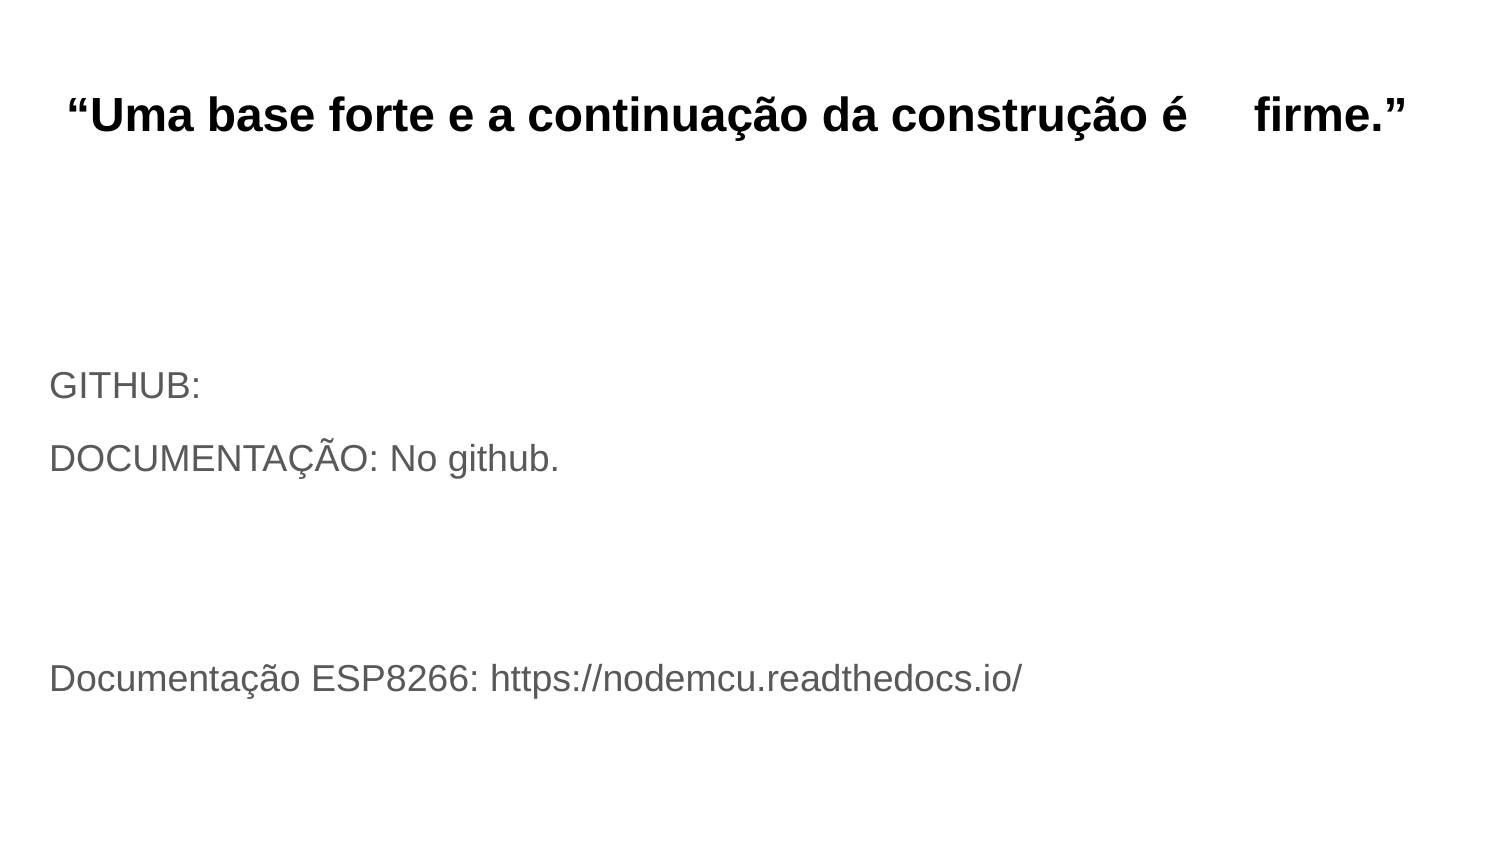

# “Uma base forte e a continuação da construção é     firme.”
GITHUB:
DOCUMENTAÇÃO: No github.

Documentação ESP8266: https://nodemcu.readthedocs.io/